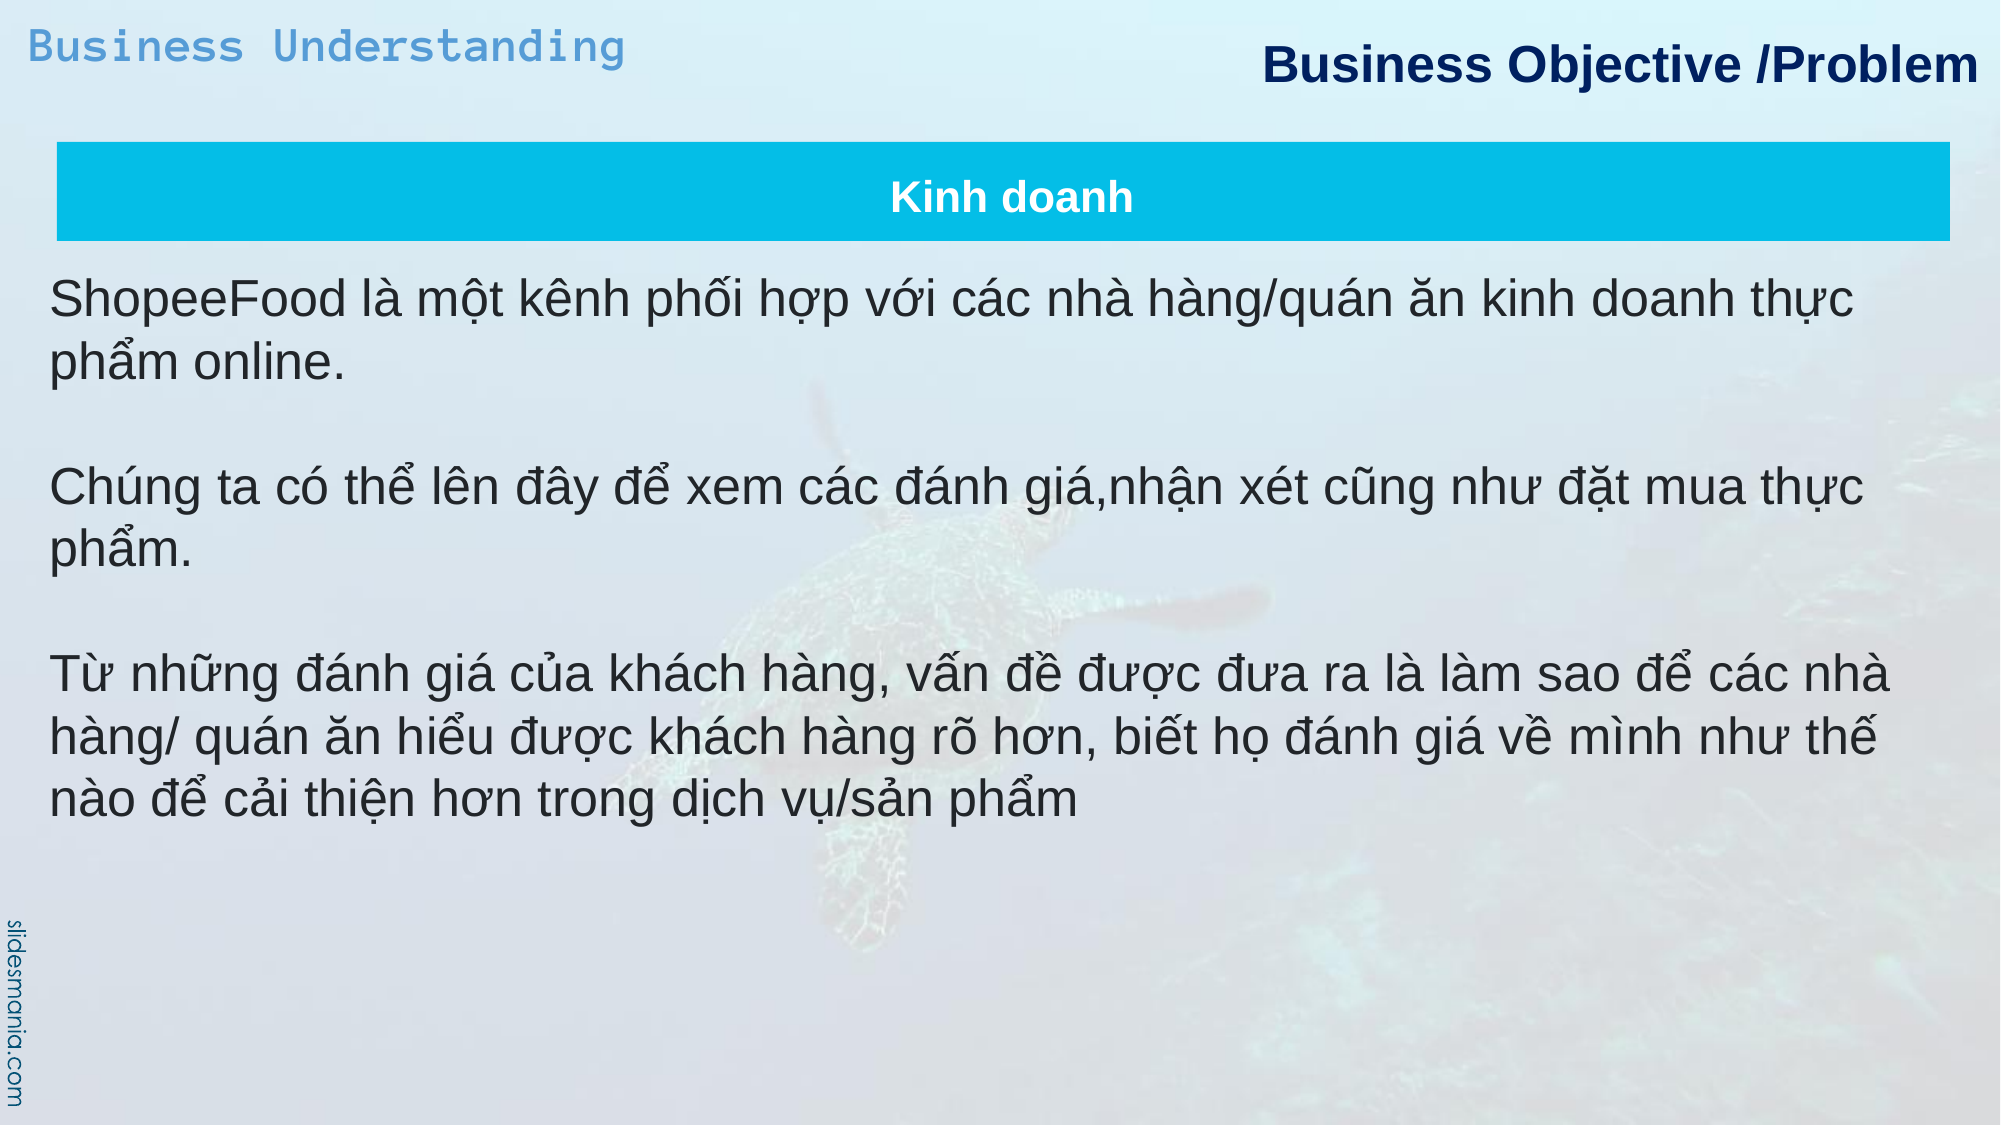

Business Understanding
Business Objective /Problem
Kinh doanh
ShopeeFood là một kênh phối hợp với các nhà hàng/quán ăn kinh doanh thực phẩm online.

Chúng ta có thể lên đây để xem các đánh giá,nhận xét cũng như đặt mua thực phẩm.

Từ những đánh giá của khách hàng, vấn đề được đưa ra là làm sao để các nhà hàng/ quán ăn hiểu được khách hàng rõ hơn, biết họ đánh giá về mình như thế nào để cải thiện hơn trong dịch vụ/sản phẩm
Mục tiêu
- Cải thiện hiệu quả quảng bá
- Tăng doanh thu bán hàng
- Cải thiện mức độ hài lòng khách hàng
Xây dựng hệ thống phân cụm khách hàng dựa trên dữ liệu mà cửa hàng cung cấp. Hệ thống này sẽ giúp cửa hàng xác định các nhóm khách hàng khác nhau, từ đó phát triển các chiến lược kinh doanh và dịch vụ chăm sóc khách hàng phù hợp với từng nhóm đối tượng